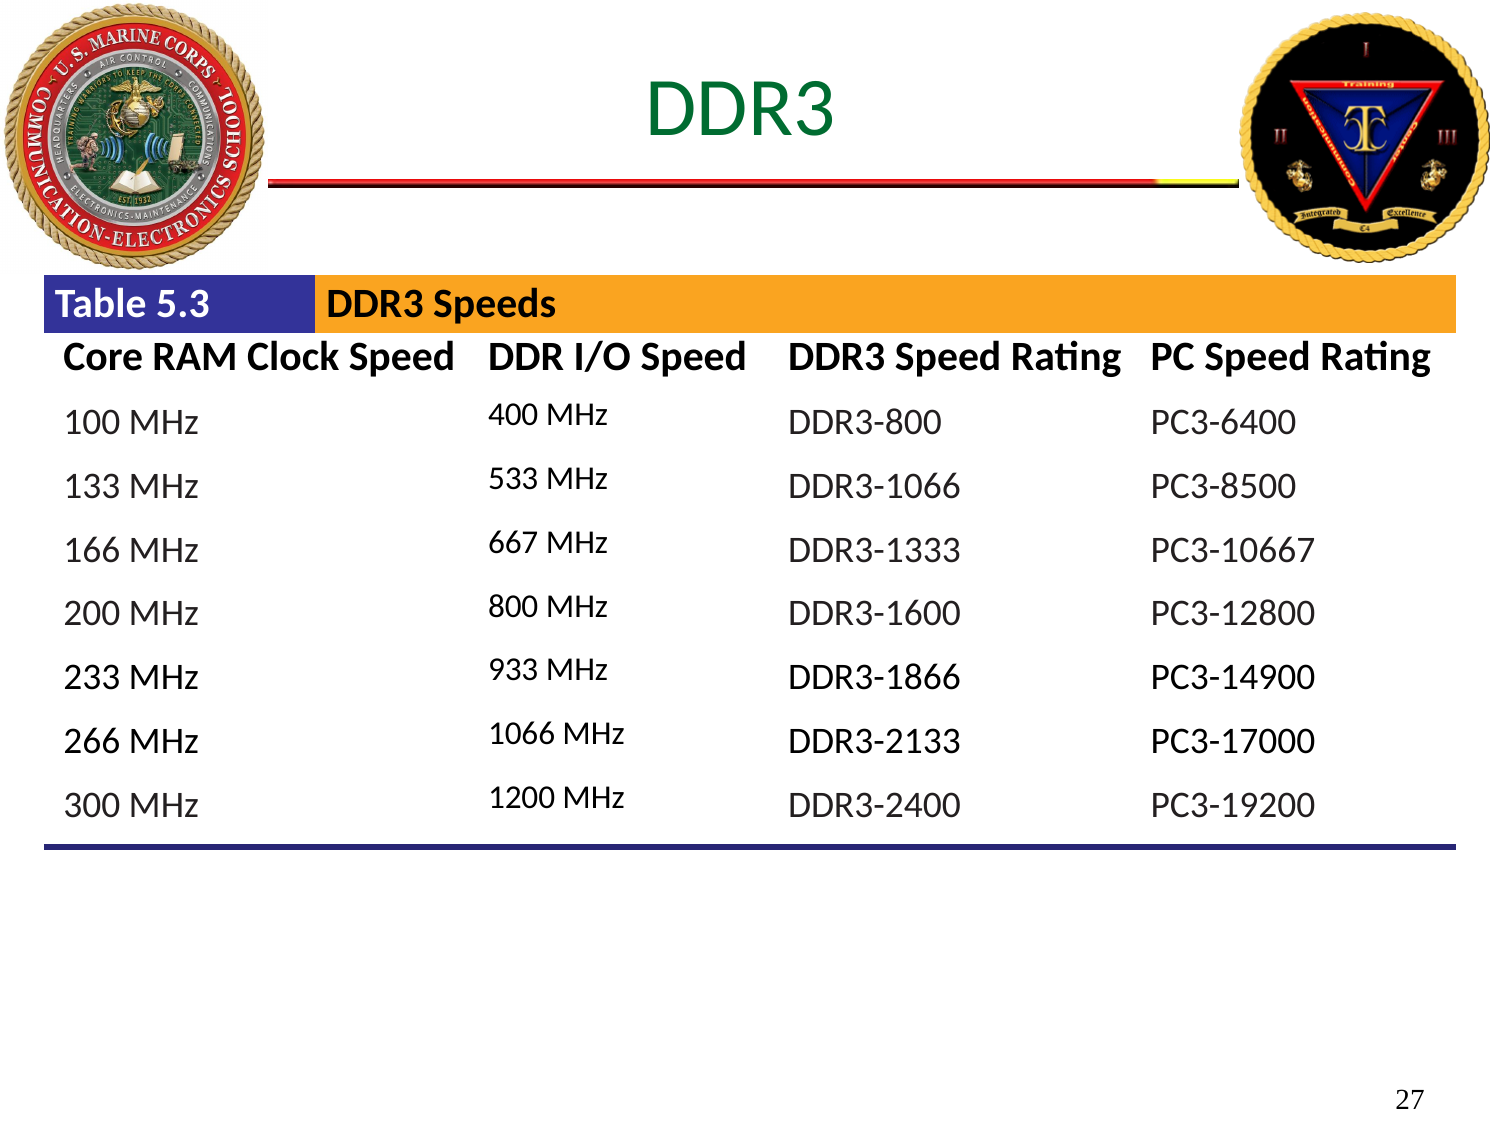

# DDR3
| Table 5.3 | DDR3 Speeds |  |  |  |
| --- | --- | --- | --- | --- |
| Core RAM Clock Speed |  | DDR I/O Speed | DDR3 Speed Rating | PC Speed Rating |
| 100 MHz |  | 400 MHz | DDR3-800 | PC3-6400 |
| 133 MHz |  | 533 MHz | DDR3-1066 | PC3-8500 |
| 166 MHz |  | 667 MHz | DDR3-1333 | PC3-10667 |
| 200 MHz |  | 800 MHz | DDR3-1600 | PC3-12800 |
| 233 MHz |  | 933 MHz | DDR3-1866 | PC3-14900 |
| 266 MHz |  | 1066 MHz | DDR3-2133 | PC3-17000 |
| 300 MHz |  | 1200 MHz | DDR3-2400 | PC3-19200 |